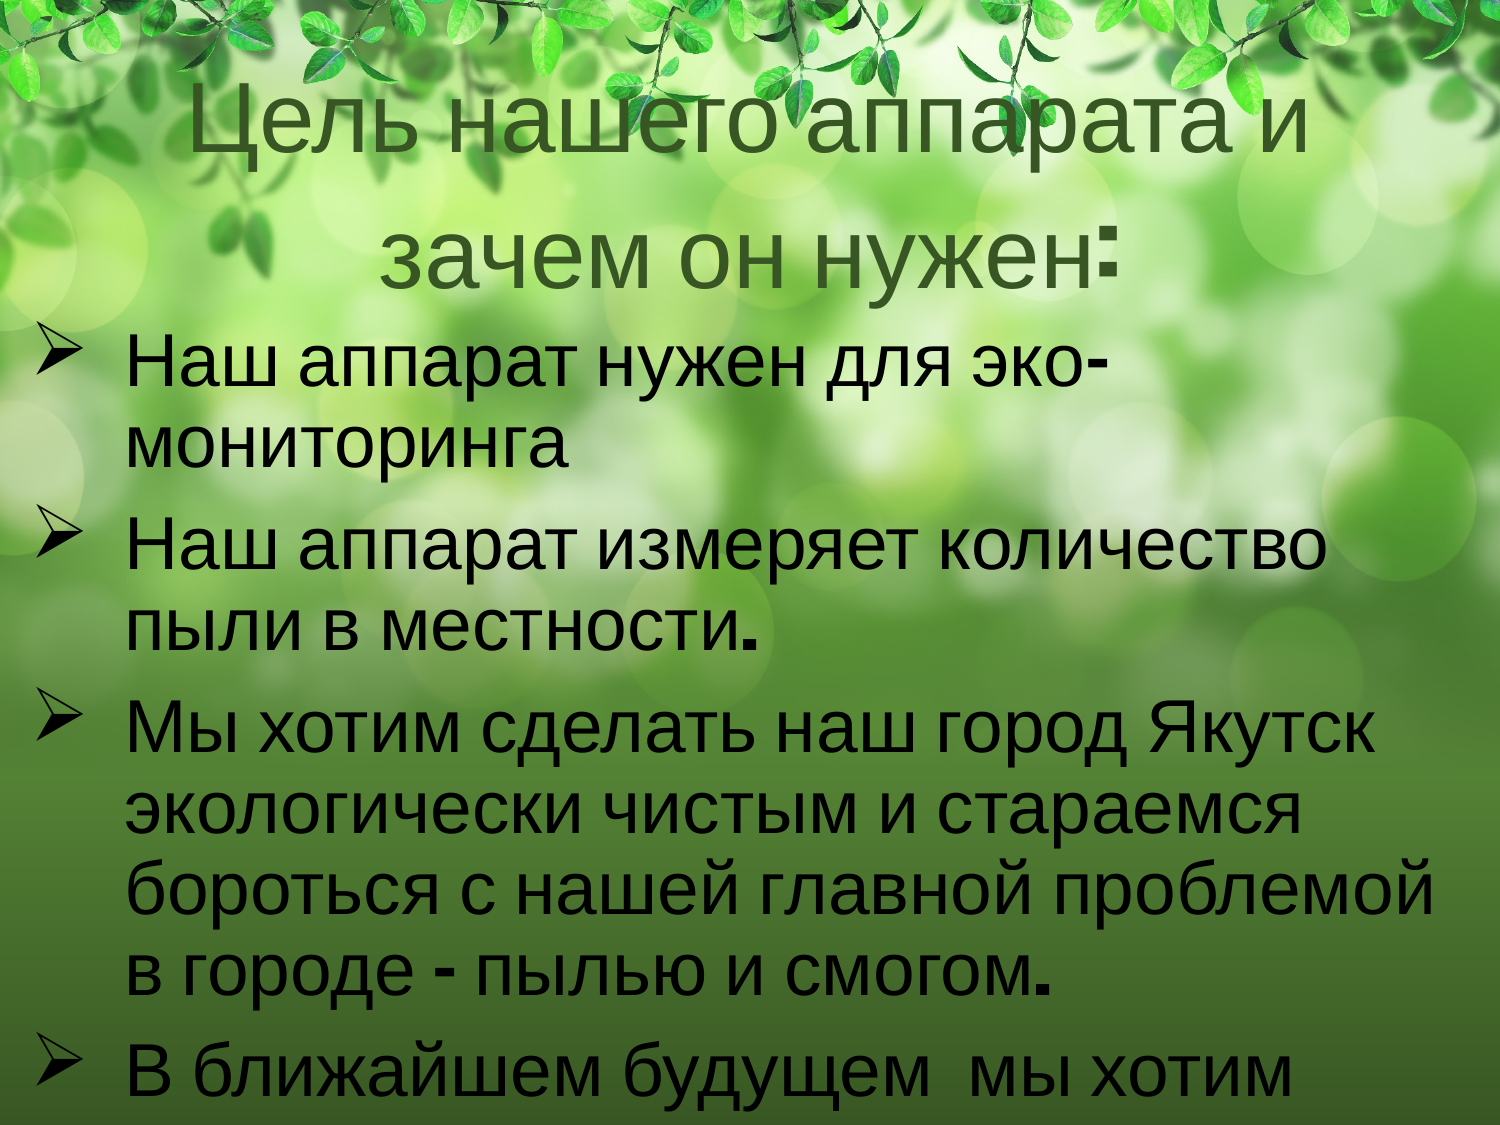

# Цель нашего аппарата и зачем он нужен:
Наш аппарат нужен для эко-мониторинга
Наш аппарат измеряет количество пыли в местности.
Мы хотим сделать наш город Якутск экологически чистым и стараемся бороться с нашей главной проблемой в городе – пылью и смогом.
В ближайшем будущем  мы хотим взяться за очистку нашего города, а потом и городами у которых проблемы с пылью